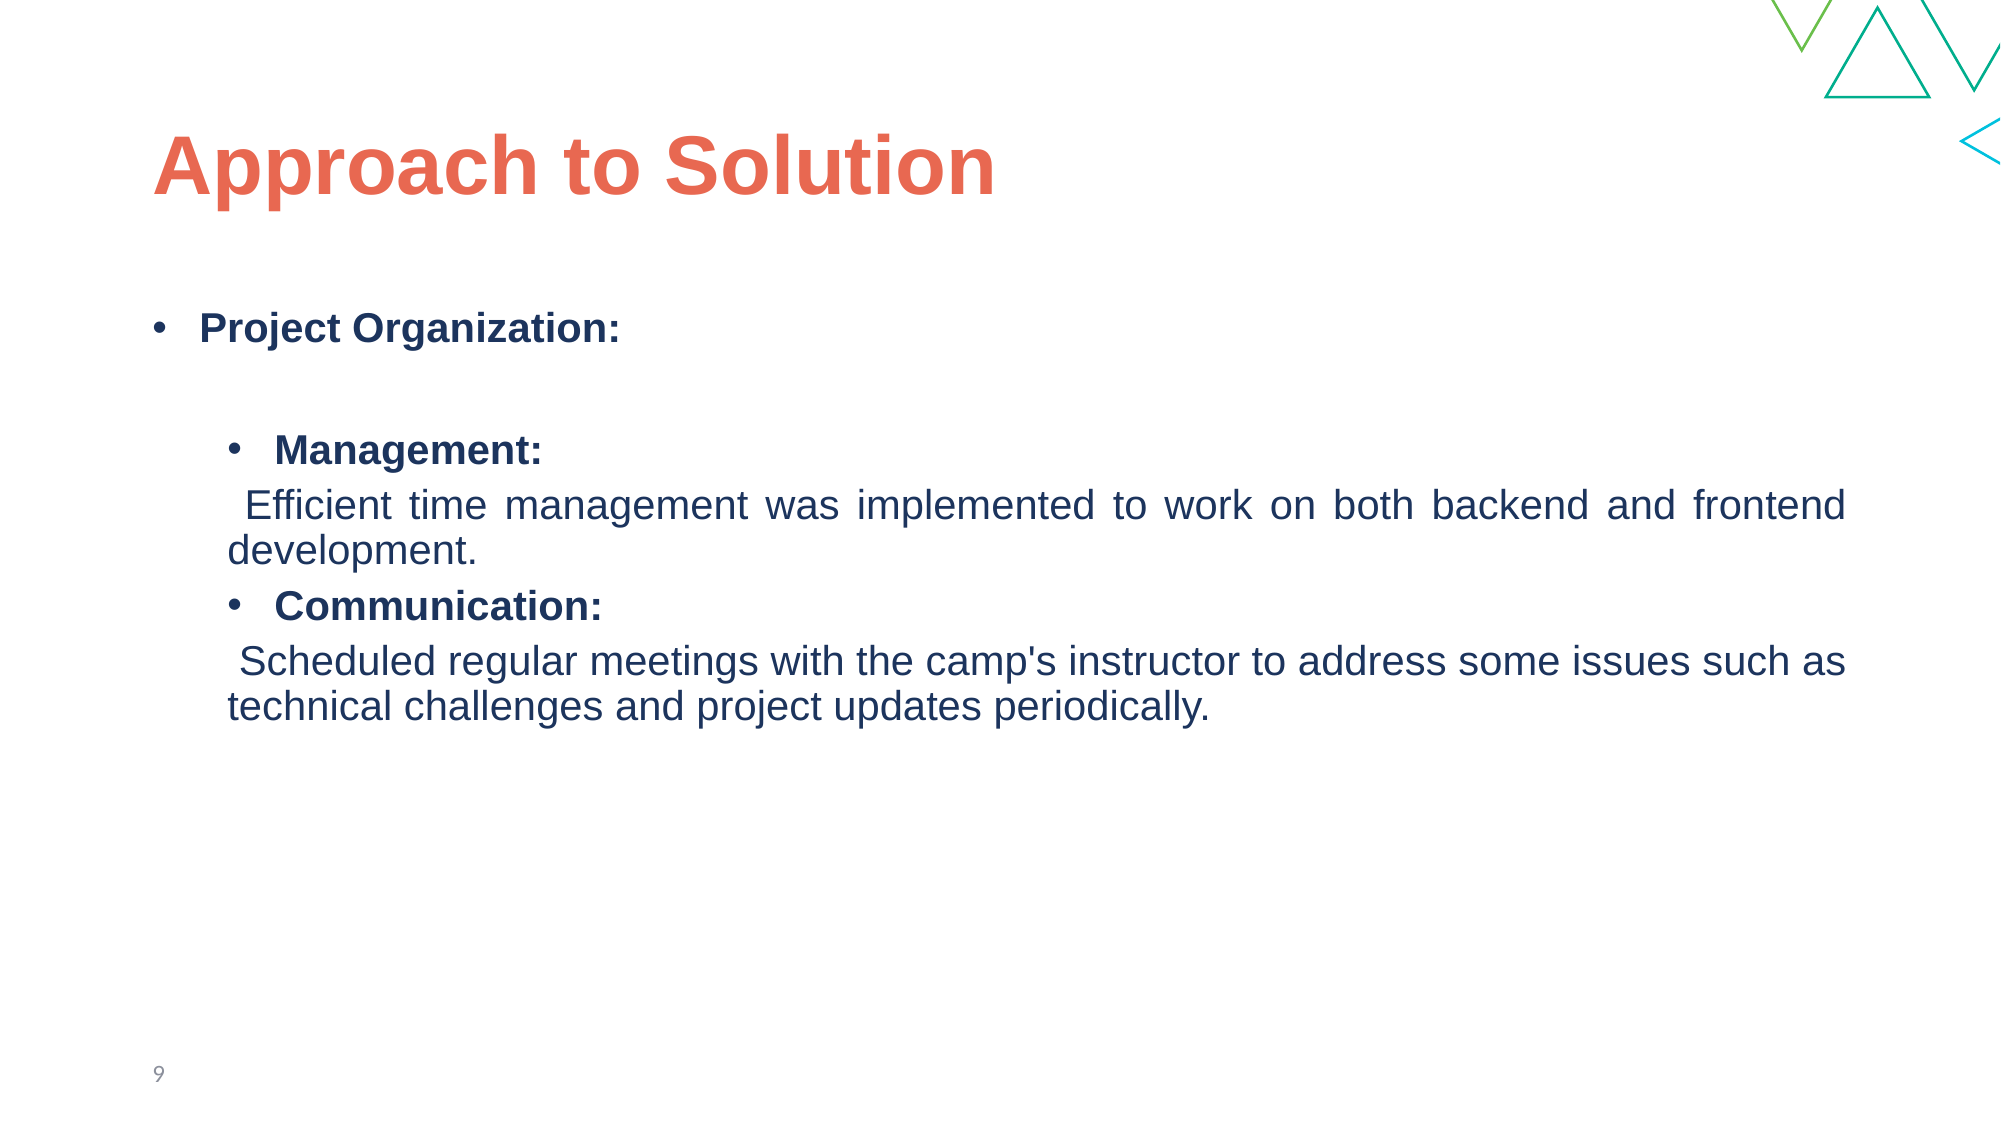

# Approach to Solution
Project Organization:

Management:
 Efficient time management was implemented to work on both backend and frontend development.
Communication:
 Scheduled regular meetings with the camp's instructor to address some issues such as technical challenges and project updates periodically.
9